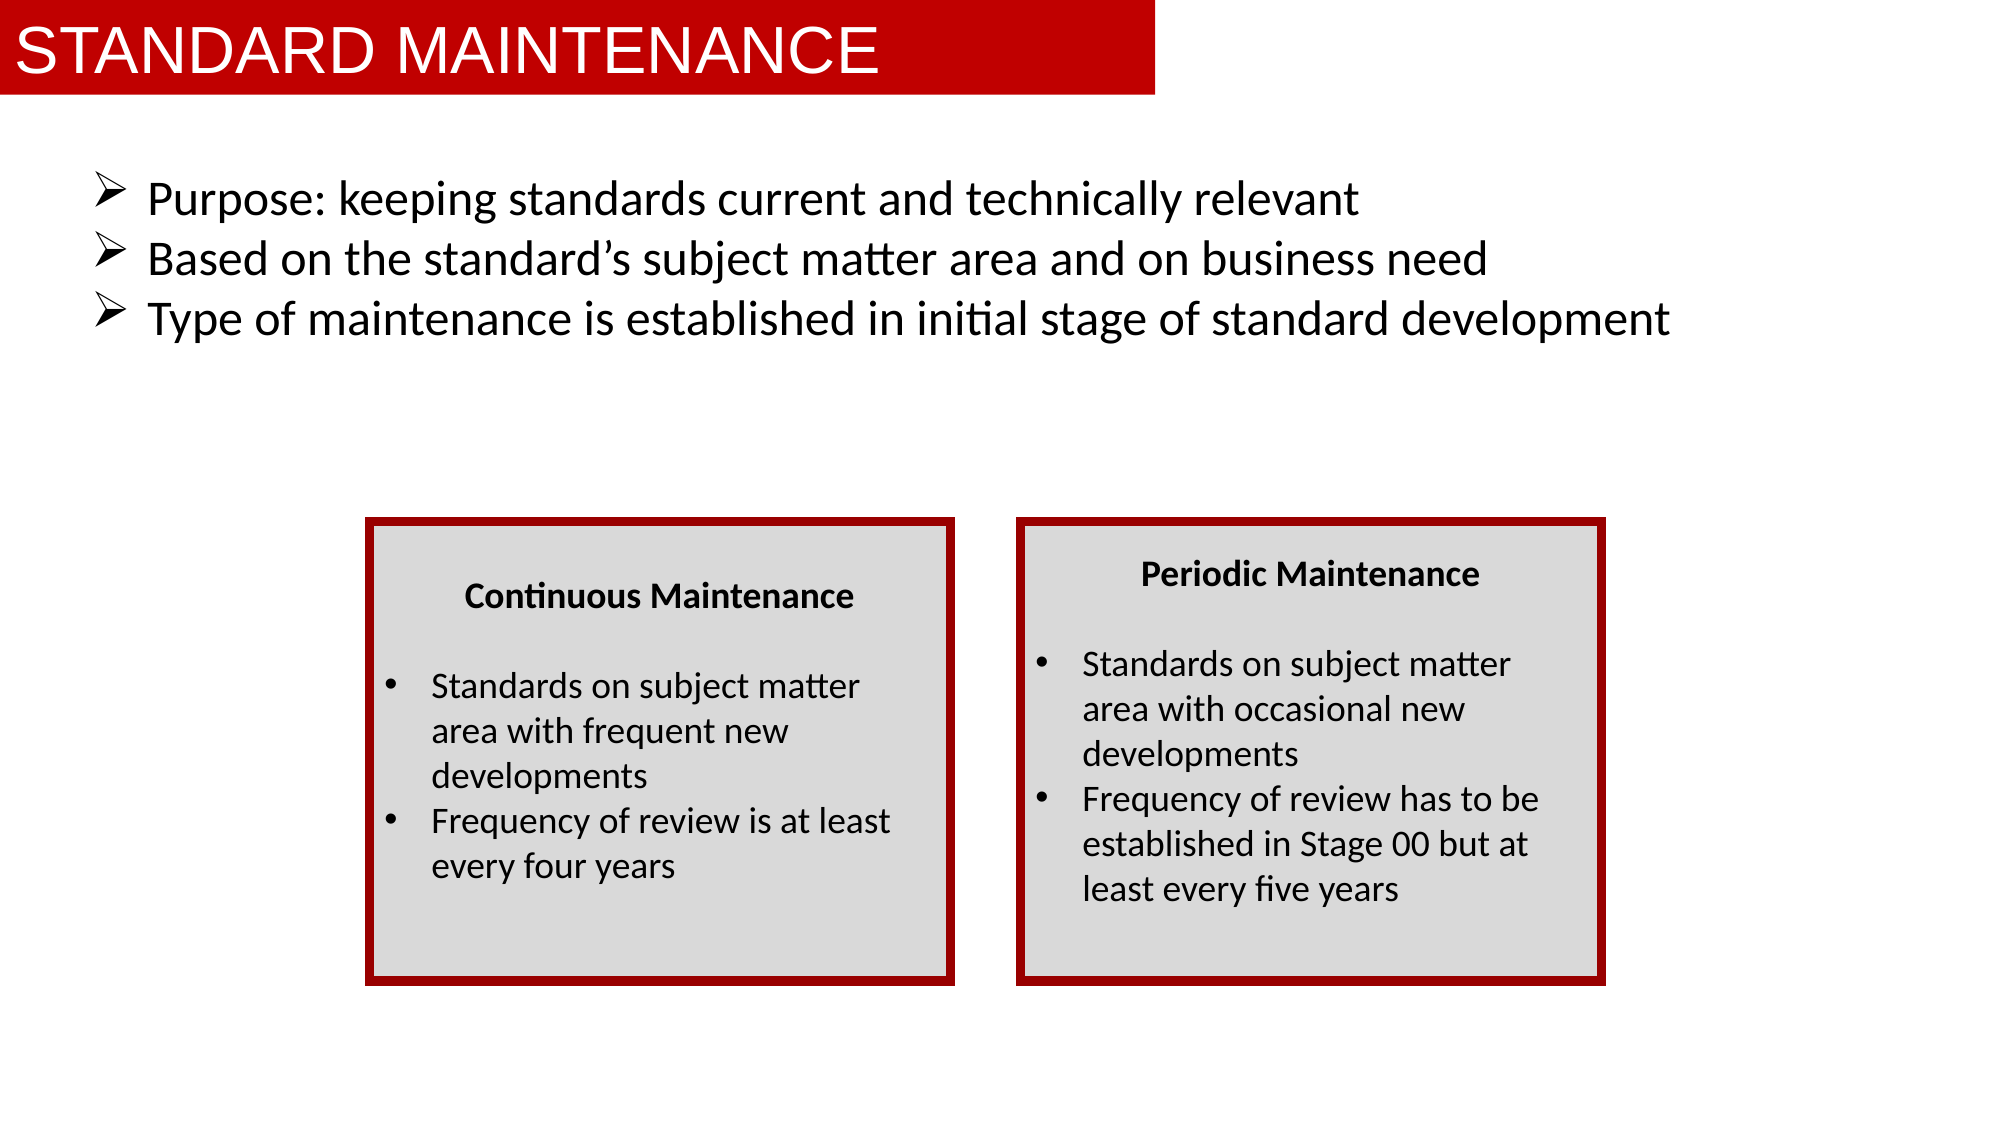

STANDARD MAINTENANCE
Purpose: keeping standards current and technically relevant
Based on the standard’s subject matter area and on business need
Type of maintenance is established in initial stage of standard development

Continuous Maintenance

Standards on subject matter area with frequent new developments
Frequency of review is at least every four years

Periodic Maintenance

Standards on subject matter area with occasional new developments
Frequency of review has to be established in Stage 00 but at least every five years